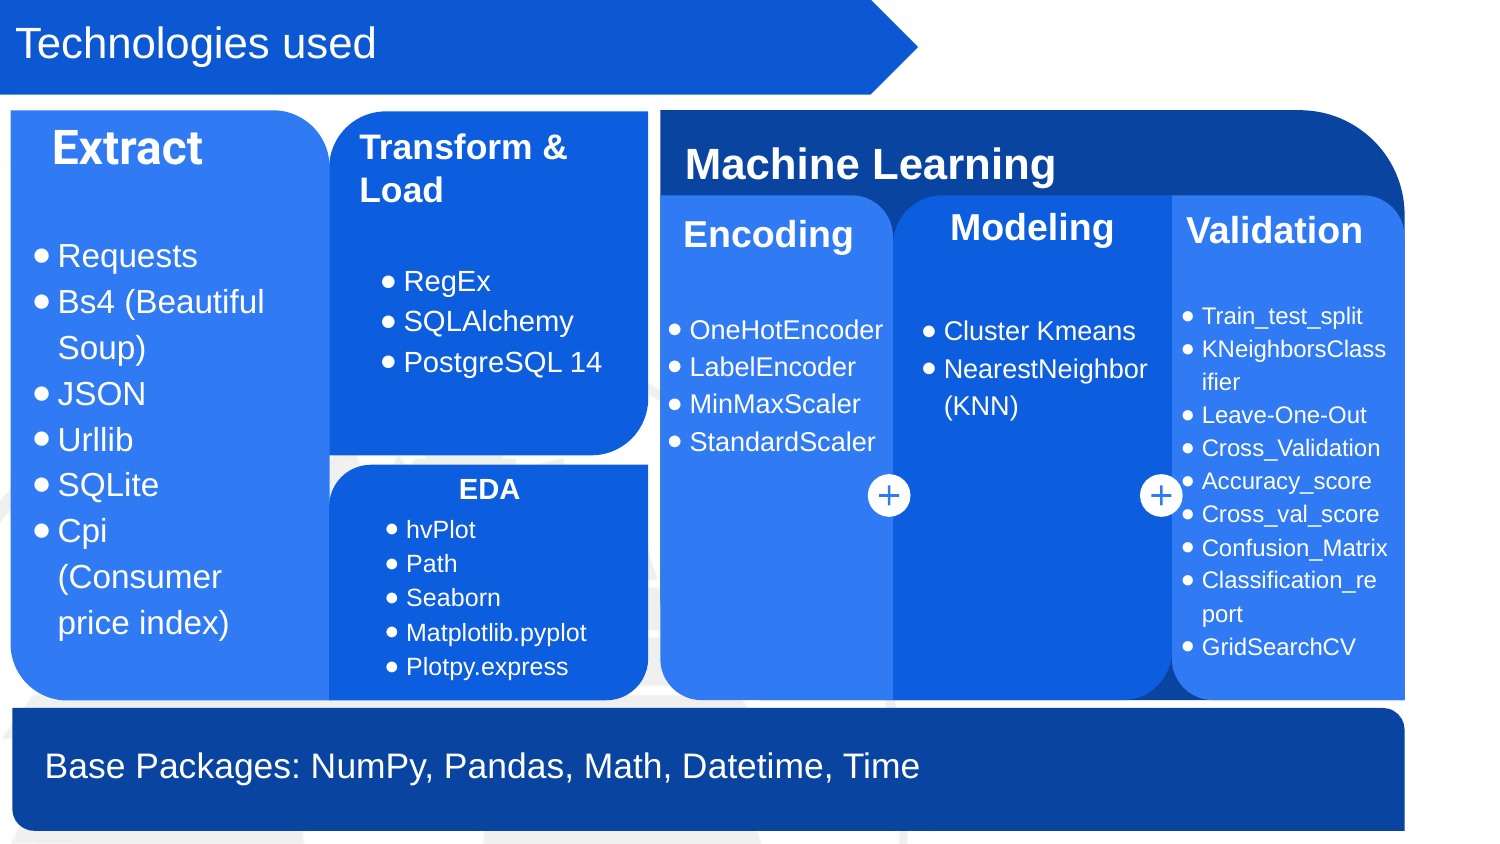

Technologies used

Extract

Requests
Bs4 (Beautiful Soup)
JSON
Urllib
SQLite
Cpi (Consumer price index)
Transform & Load

RegEx
SQLAlchemy
PostgreSQL 14

Machine Learning
Modeling

Cluster Kmeans
NearestNeighbor (KNN)
Validation
Train_test_split
KNeighborsClassifier
Leave-One-Out
Cross_Validation
Accuracy_score
Cross_val_score
Confusion_Matrix
Classification_report
GridSearchCV
Encoding
OneHotEncoder
LabelEncoder
MinMaxScaler
StandardScaler

EDA

hvPlot
Path
Seaborn
Matplotlib.pyplot
Plotpy.express

Base Packages: NumPy, Pandas, Math, Datetime, Time